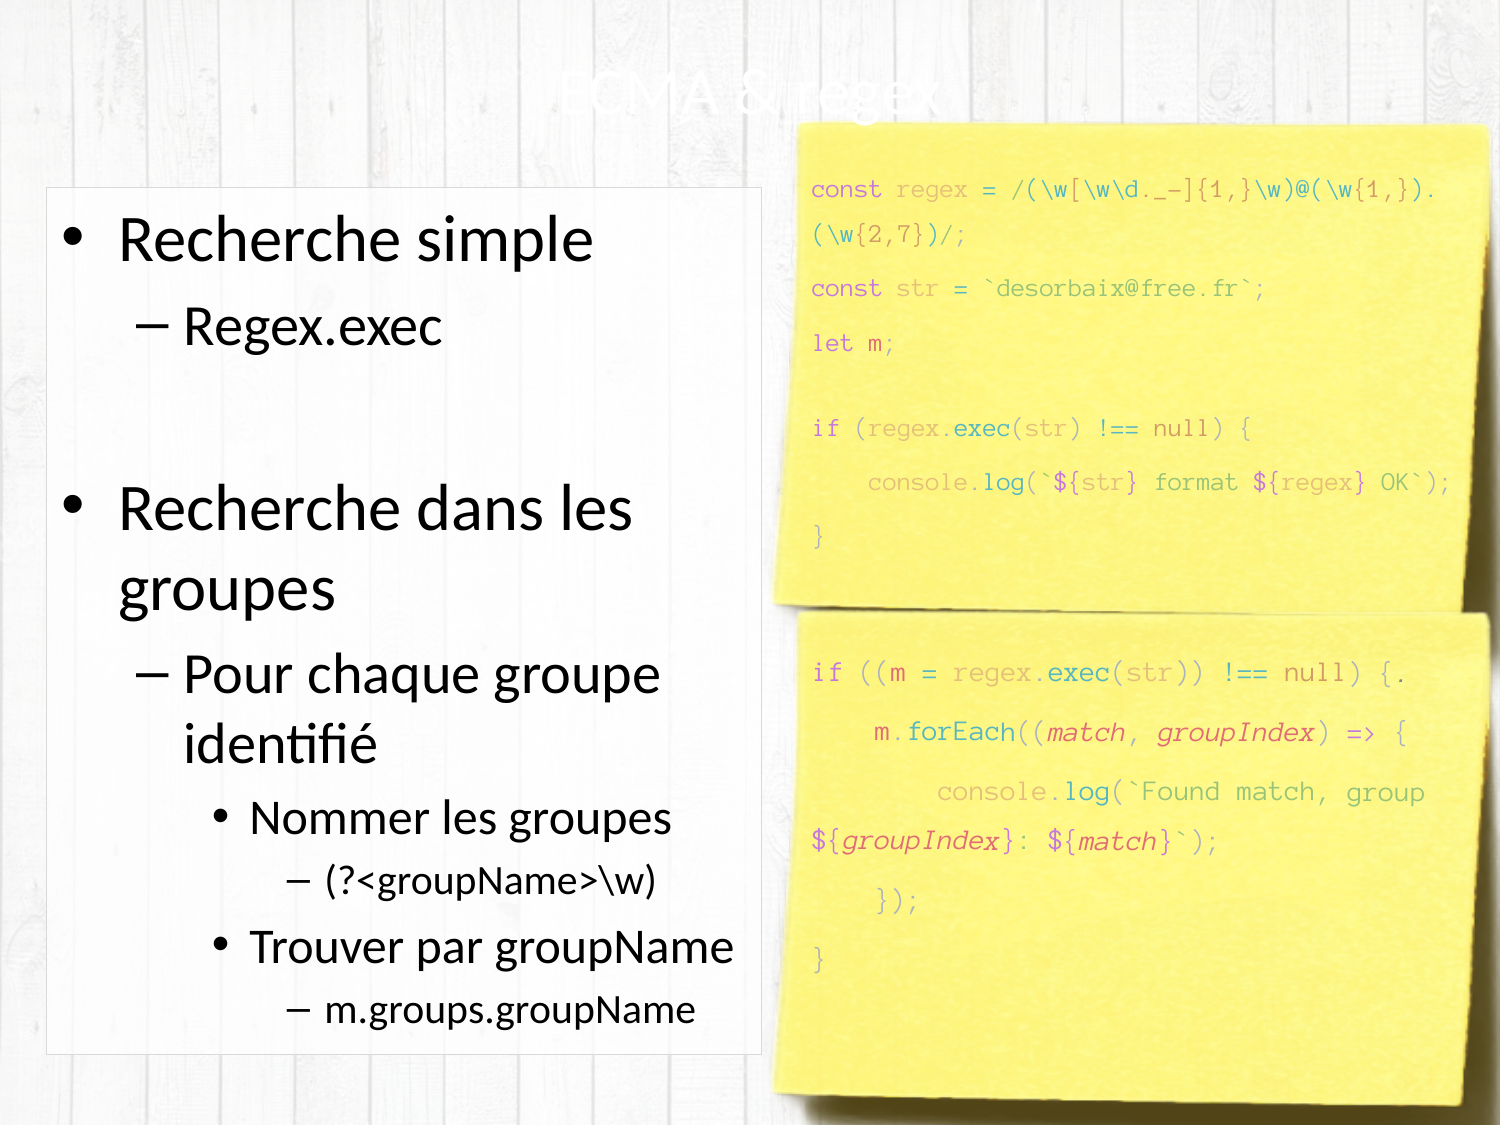

# ECMA & regex
const regex = /(\w[\w\d._-]{1,}\w)@(\w{1,}).(\w{2,7})/;
const str = `desorbaix@free.fr`;
let m;
if (regex.exec(str) !== null) {
    console.log(`${str} format ${regex} OK`);
}
Recherche simple
Regex.exec

Recherche dans les groupes
Pour chaque groupe identifié
Nommer les groupes
(?<groupName>\w)
Trouver par groupName
m.groups.groupName
if ((m = regex.exec(str)) !== null) {.
    m.forEach((match, groupIndex) => {
        console.log(`Found match, group ${groupIndex}: ${match}`);
    });
}